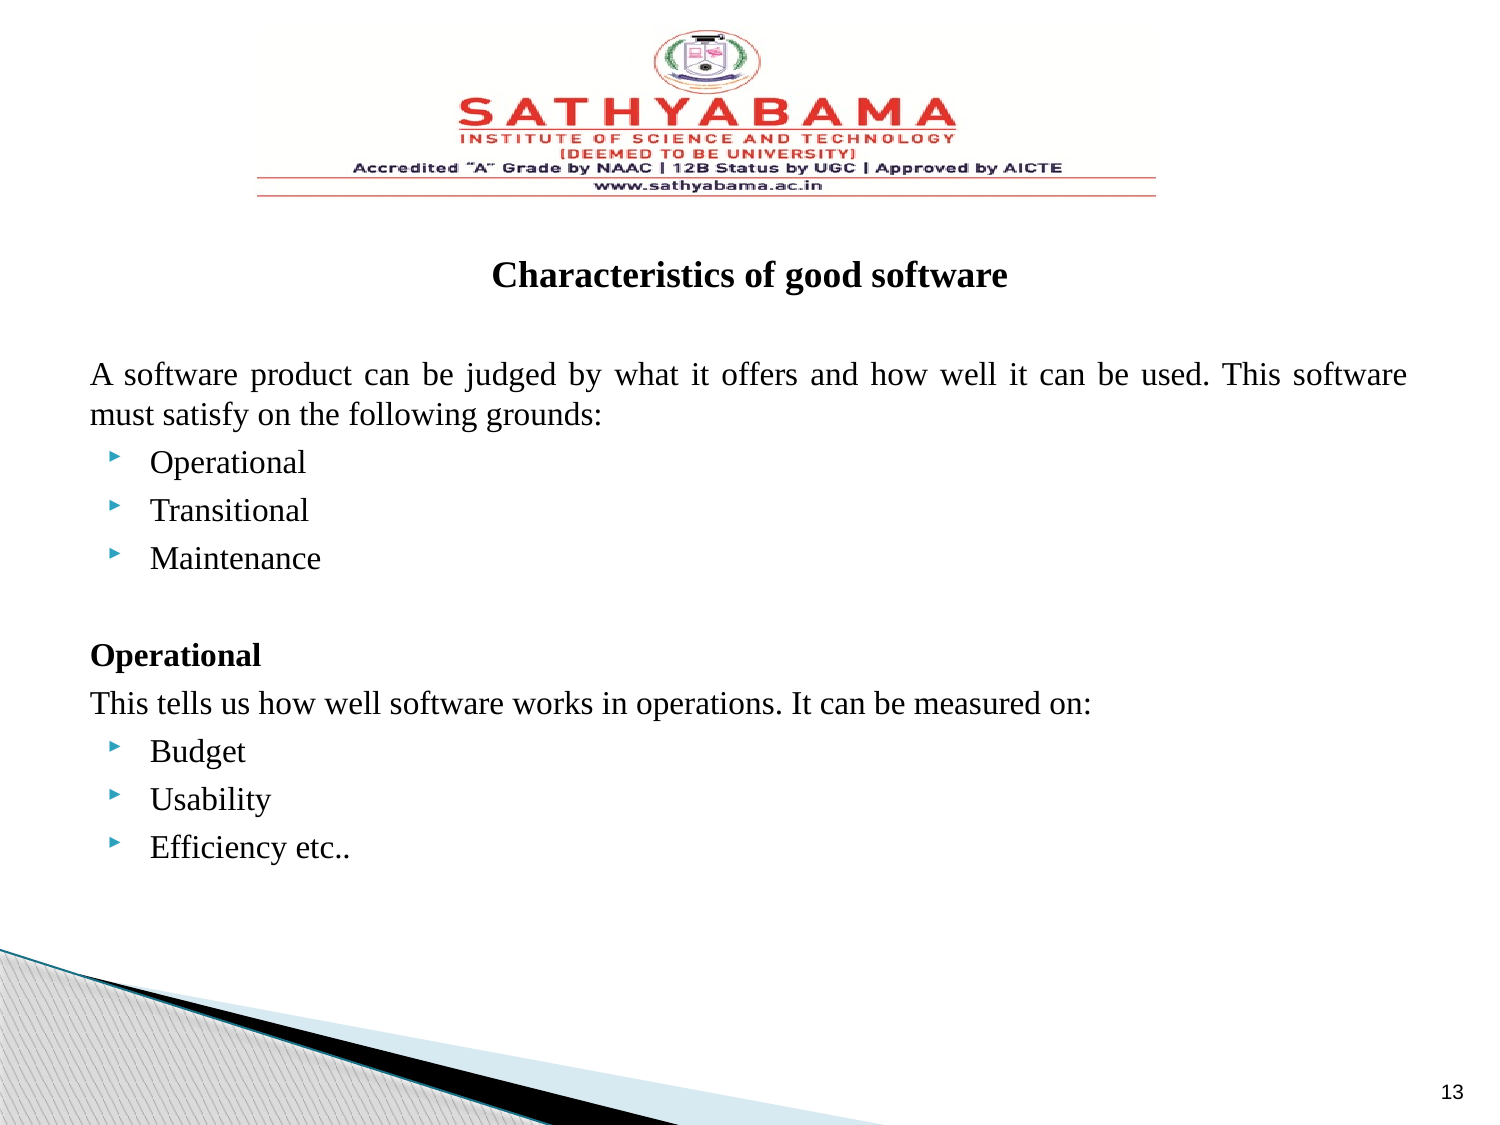

Characteristics of good software

A software product can be judged by what it offers and how well it can be used. This software must satisfy on the following grounds:
Operational
Transitional
Maintenance

Operational
This tells us how well software works in operations. It can be measured on:
Budget
Usability
Efficiency etc..

13